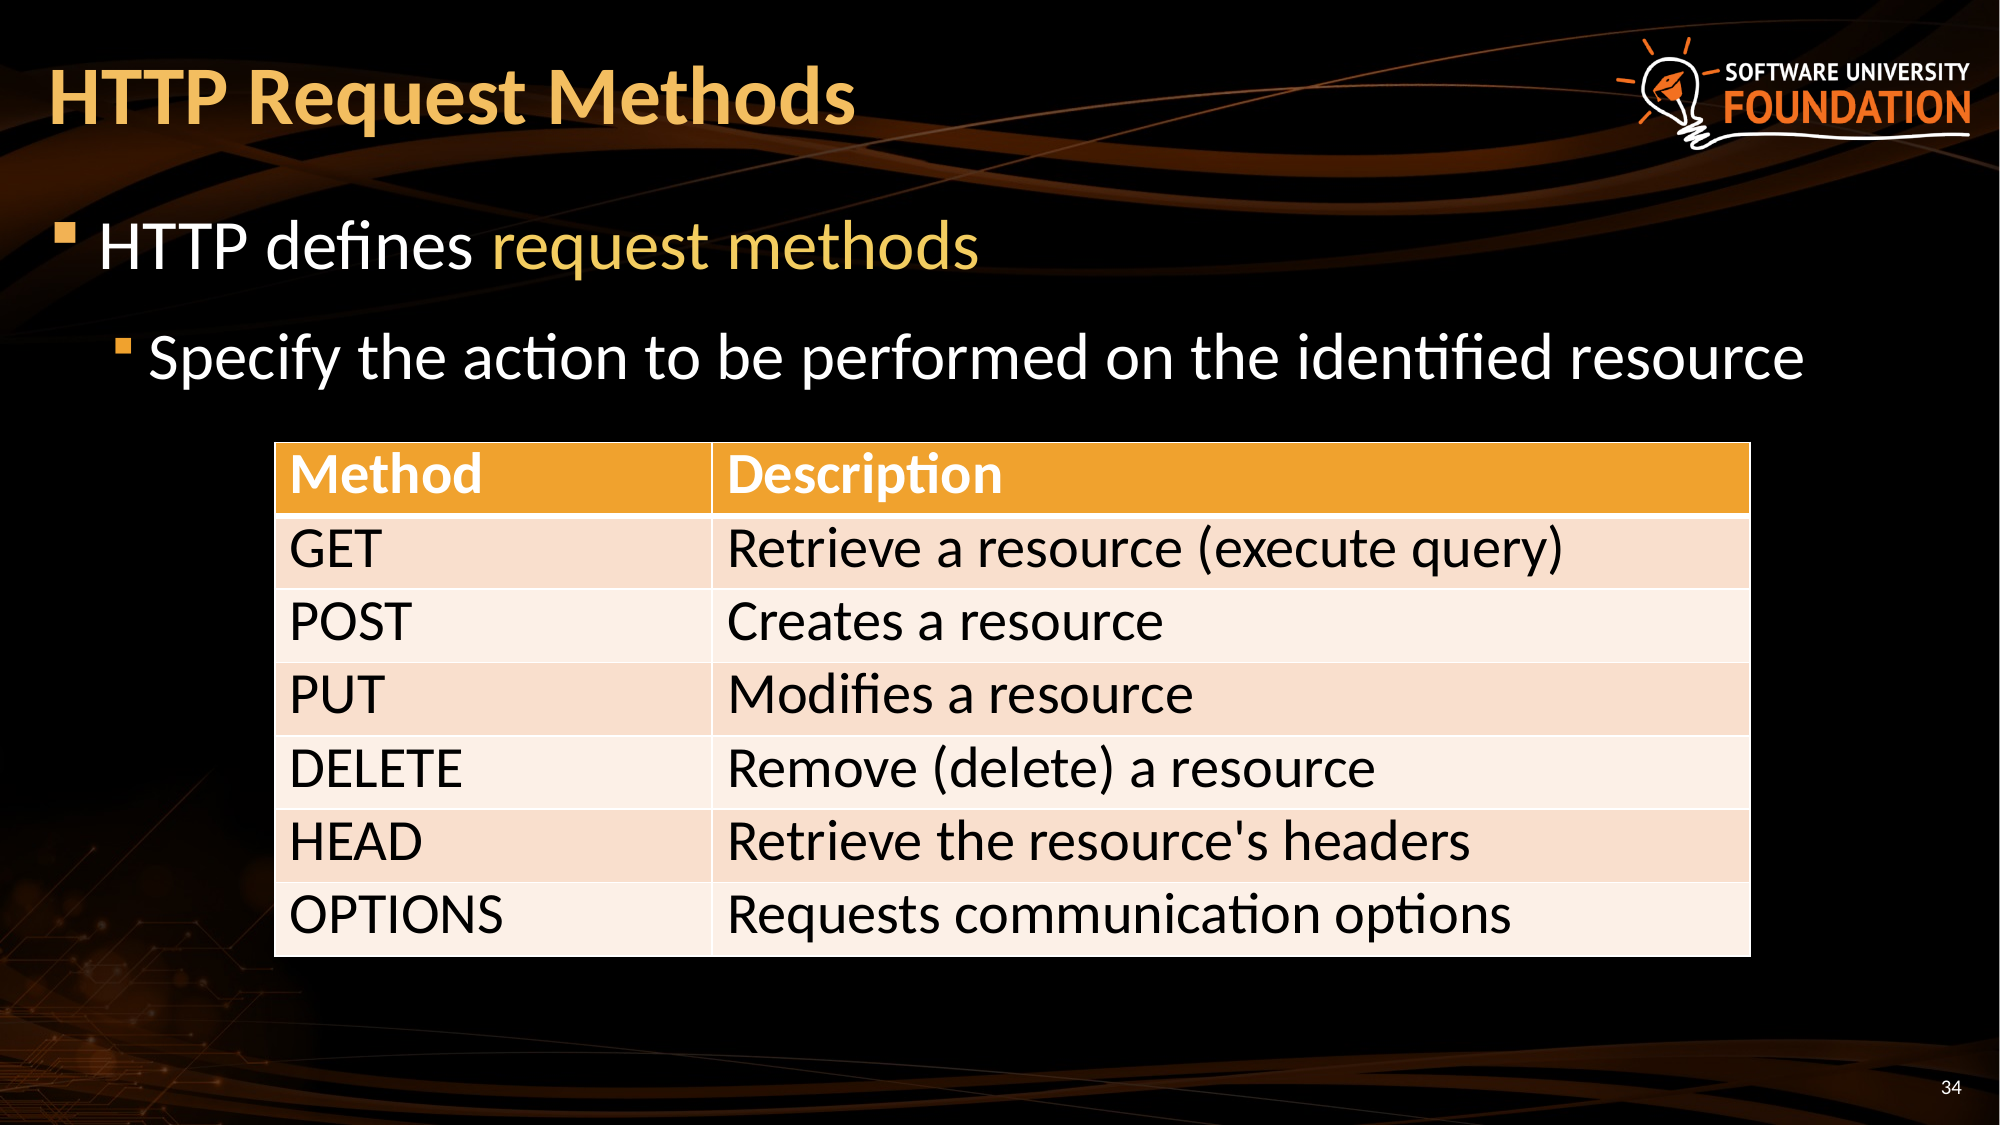

# HTTP Request Methods
HTTP defines request methods
Specify the action to be performed on the identified resource
| Method | Description |
| --- | --- |
| GET | Retrieve a resource (execute query) |
| POST | Creates a resource |
| PUT | Modifies a resource |
| DELETE | Remove (delete) a resource |
| HEAD | Retrieve the resource's headers |
| OPTIONS | Requests communication options |
34